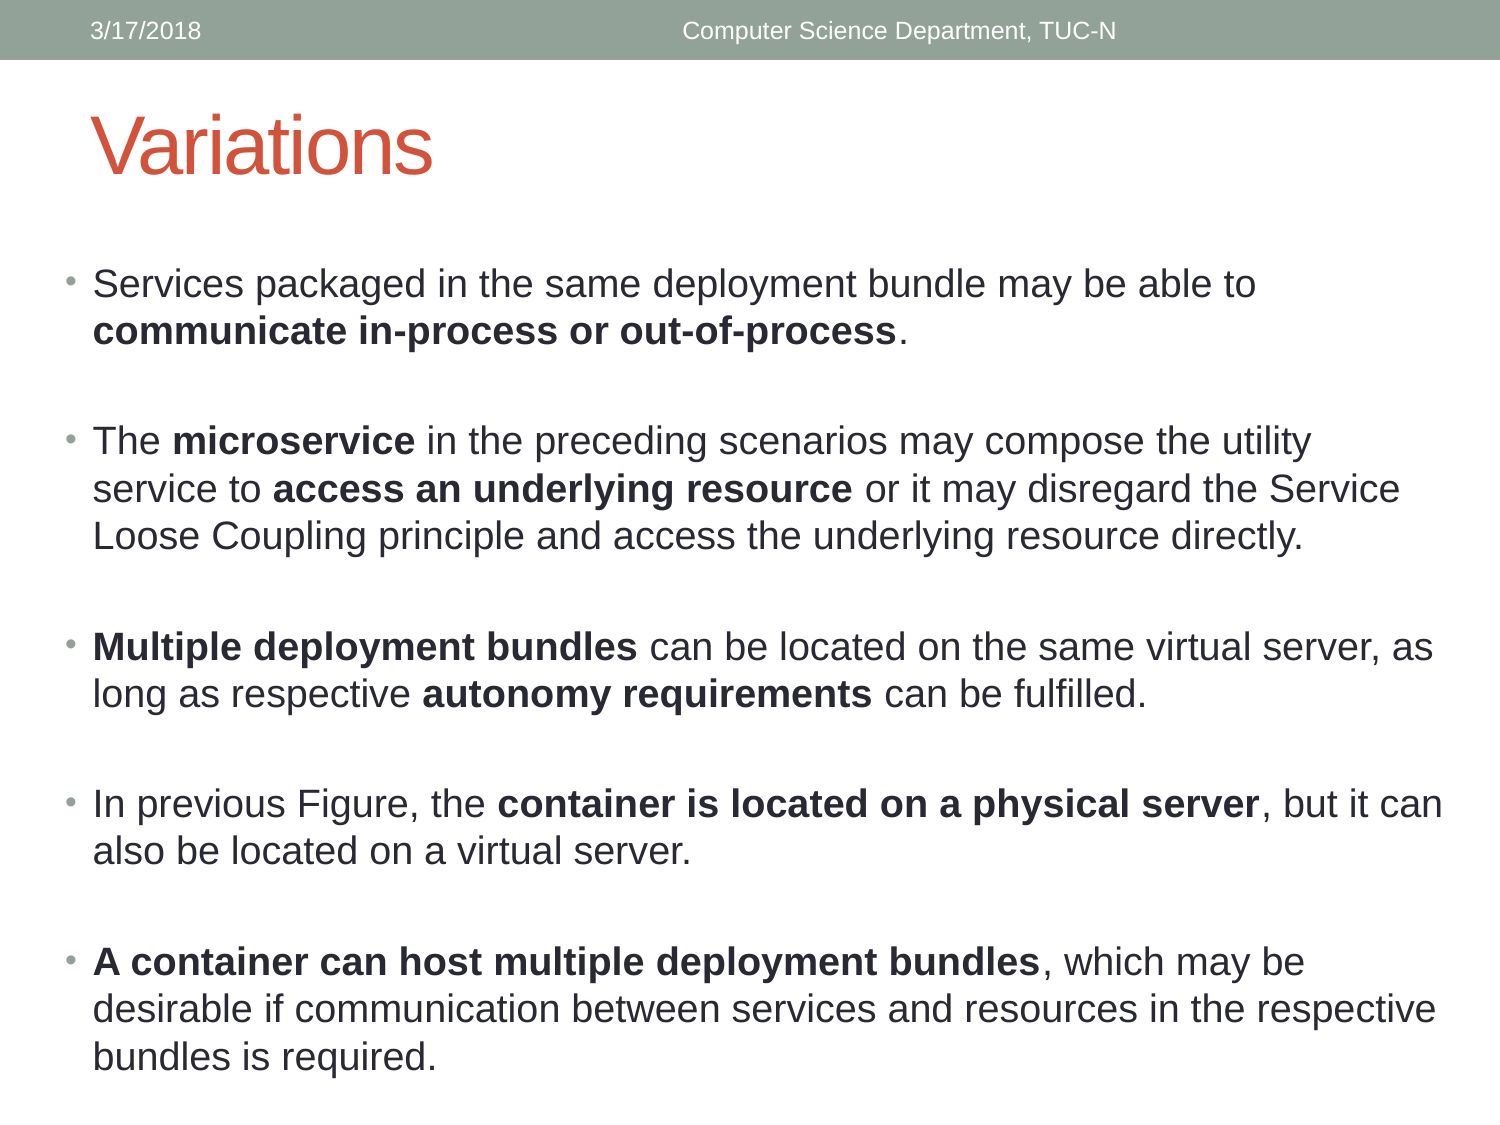

3/17/2018
Computer Science Department, TUC-N
# Variations
Services packaged in the same deployment bundle may be able to communicate in-process or out-of-process.

The microservice in the preceding scenarios may compose the utility service to access an underlying resource or it may disregard the Service Loose Coupling principle and access the underlying resource directly.

Multiple deployment bundles can be located on the same virtual server, as long as respective autonomy requirements can be fulfilled.

In previous Figure, the container is located on a physical server, but it can also be located on a virtual server.

A container can host multiple deployment bundles, which may be desirable if communication between services and resources in the respective bundles is required.